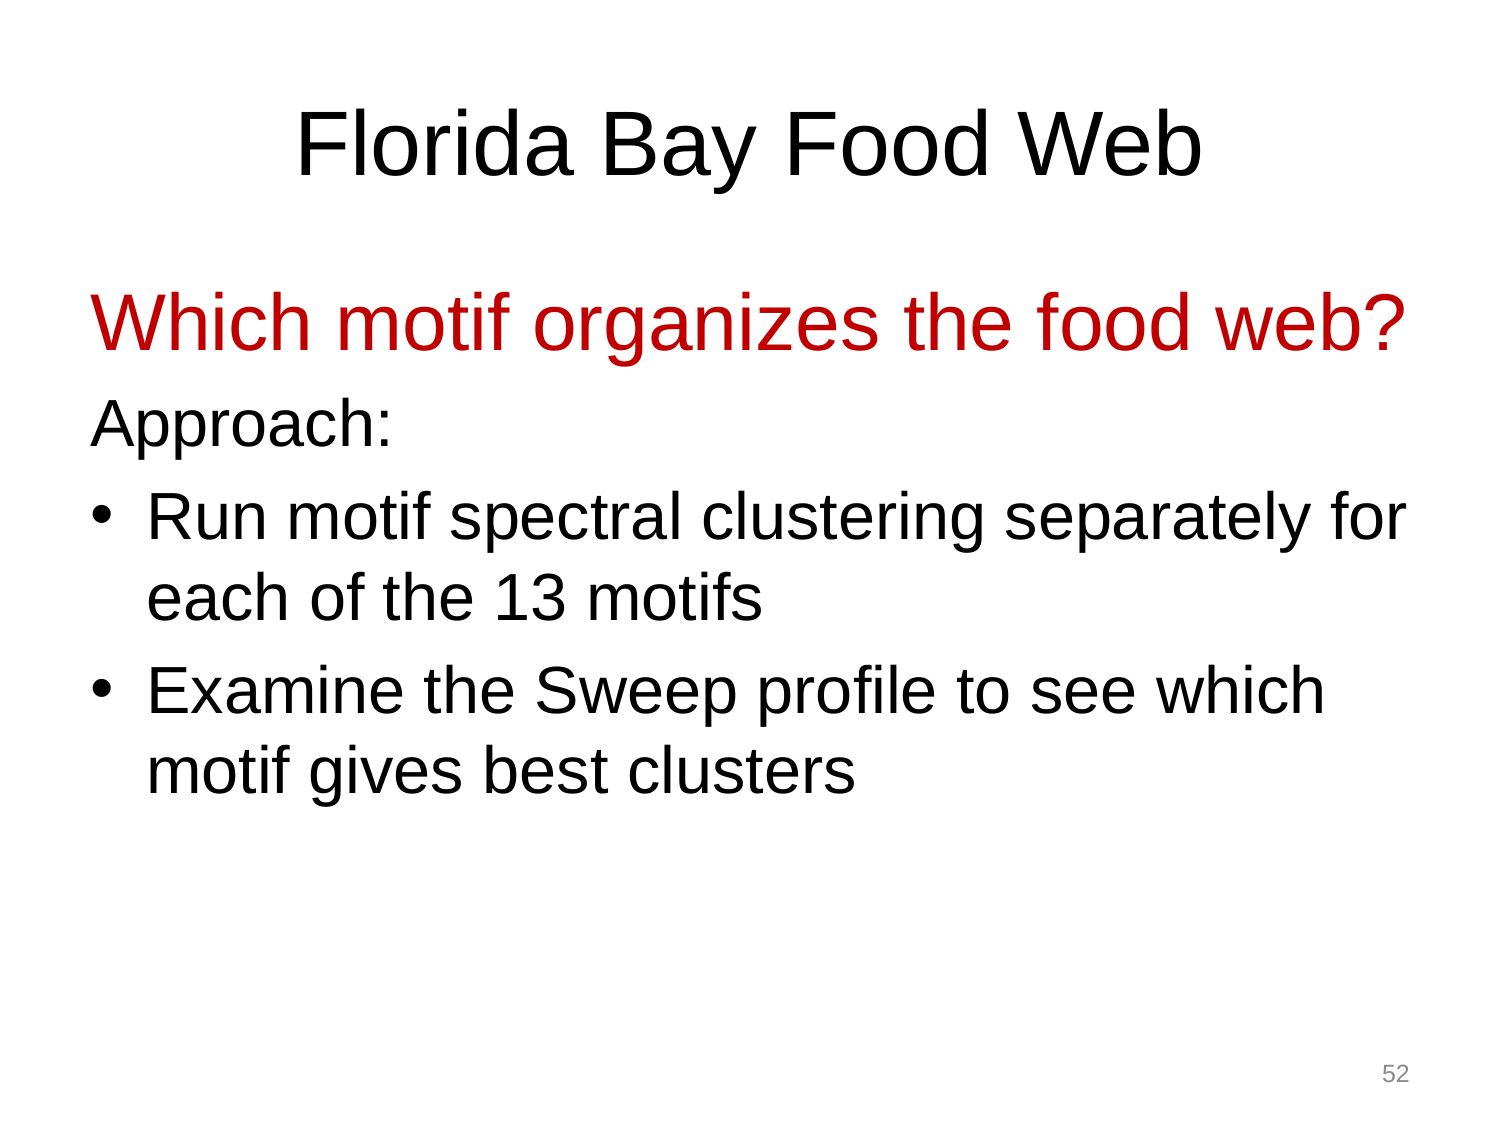

# Florida Bay Food Web
Which motif organizes the food web?
Approach:
Run motif spectral clustering separately for each of the 13 motifs
Examine the Sweep profile to see which motif gives best clusters
52